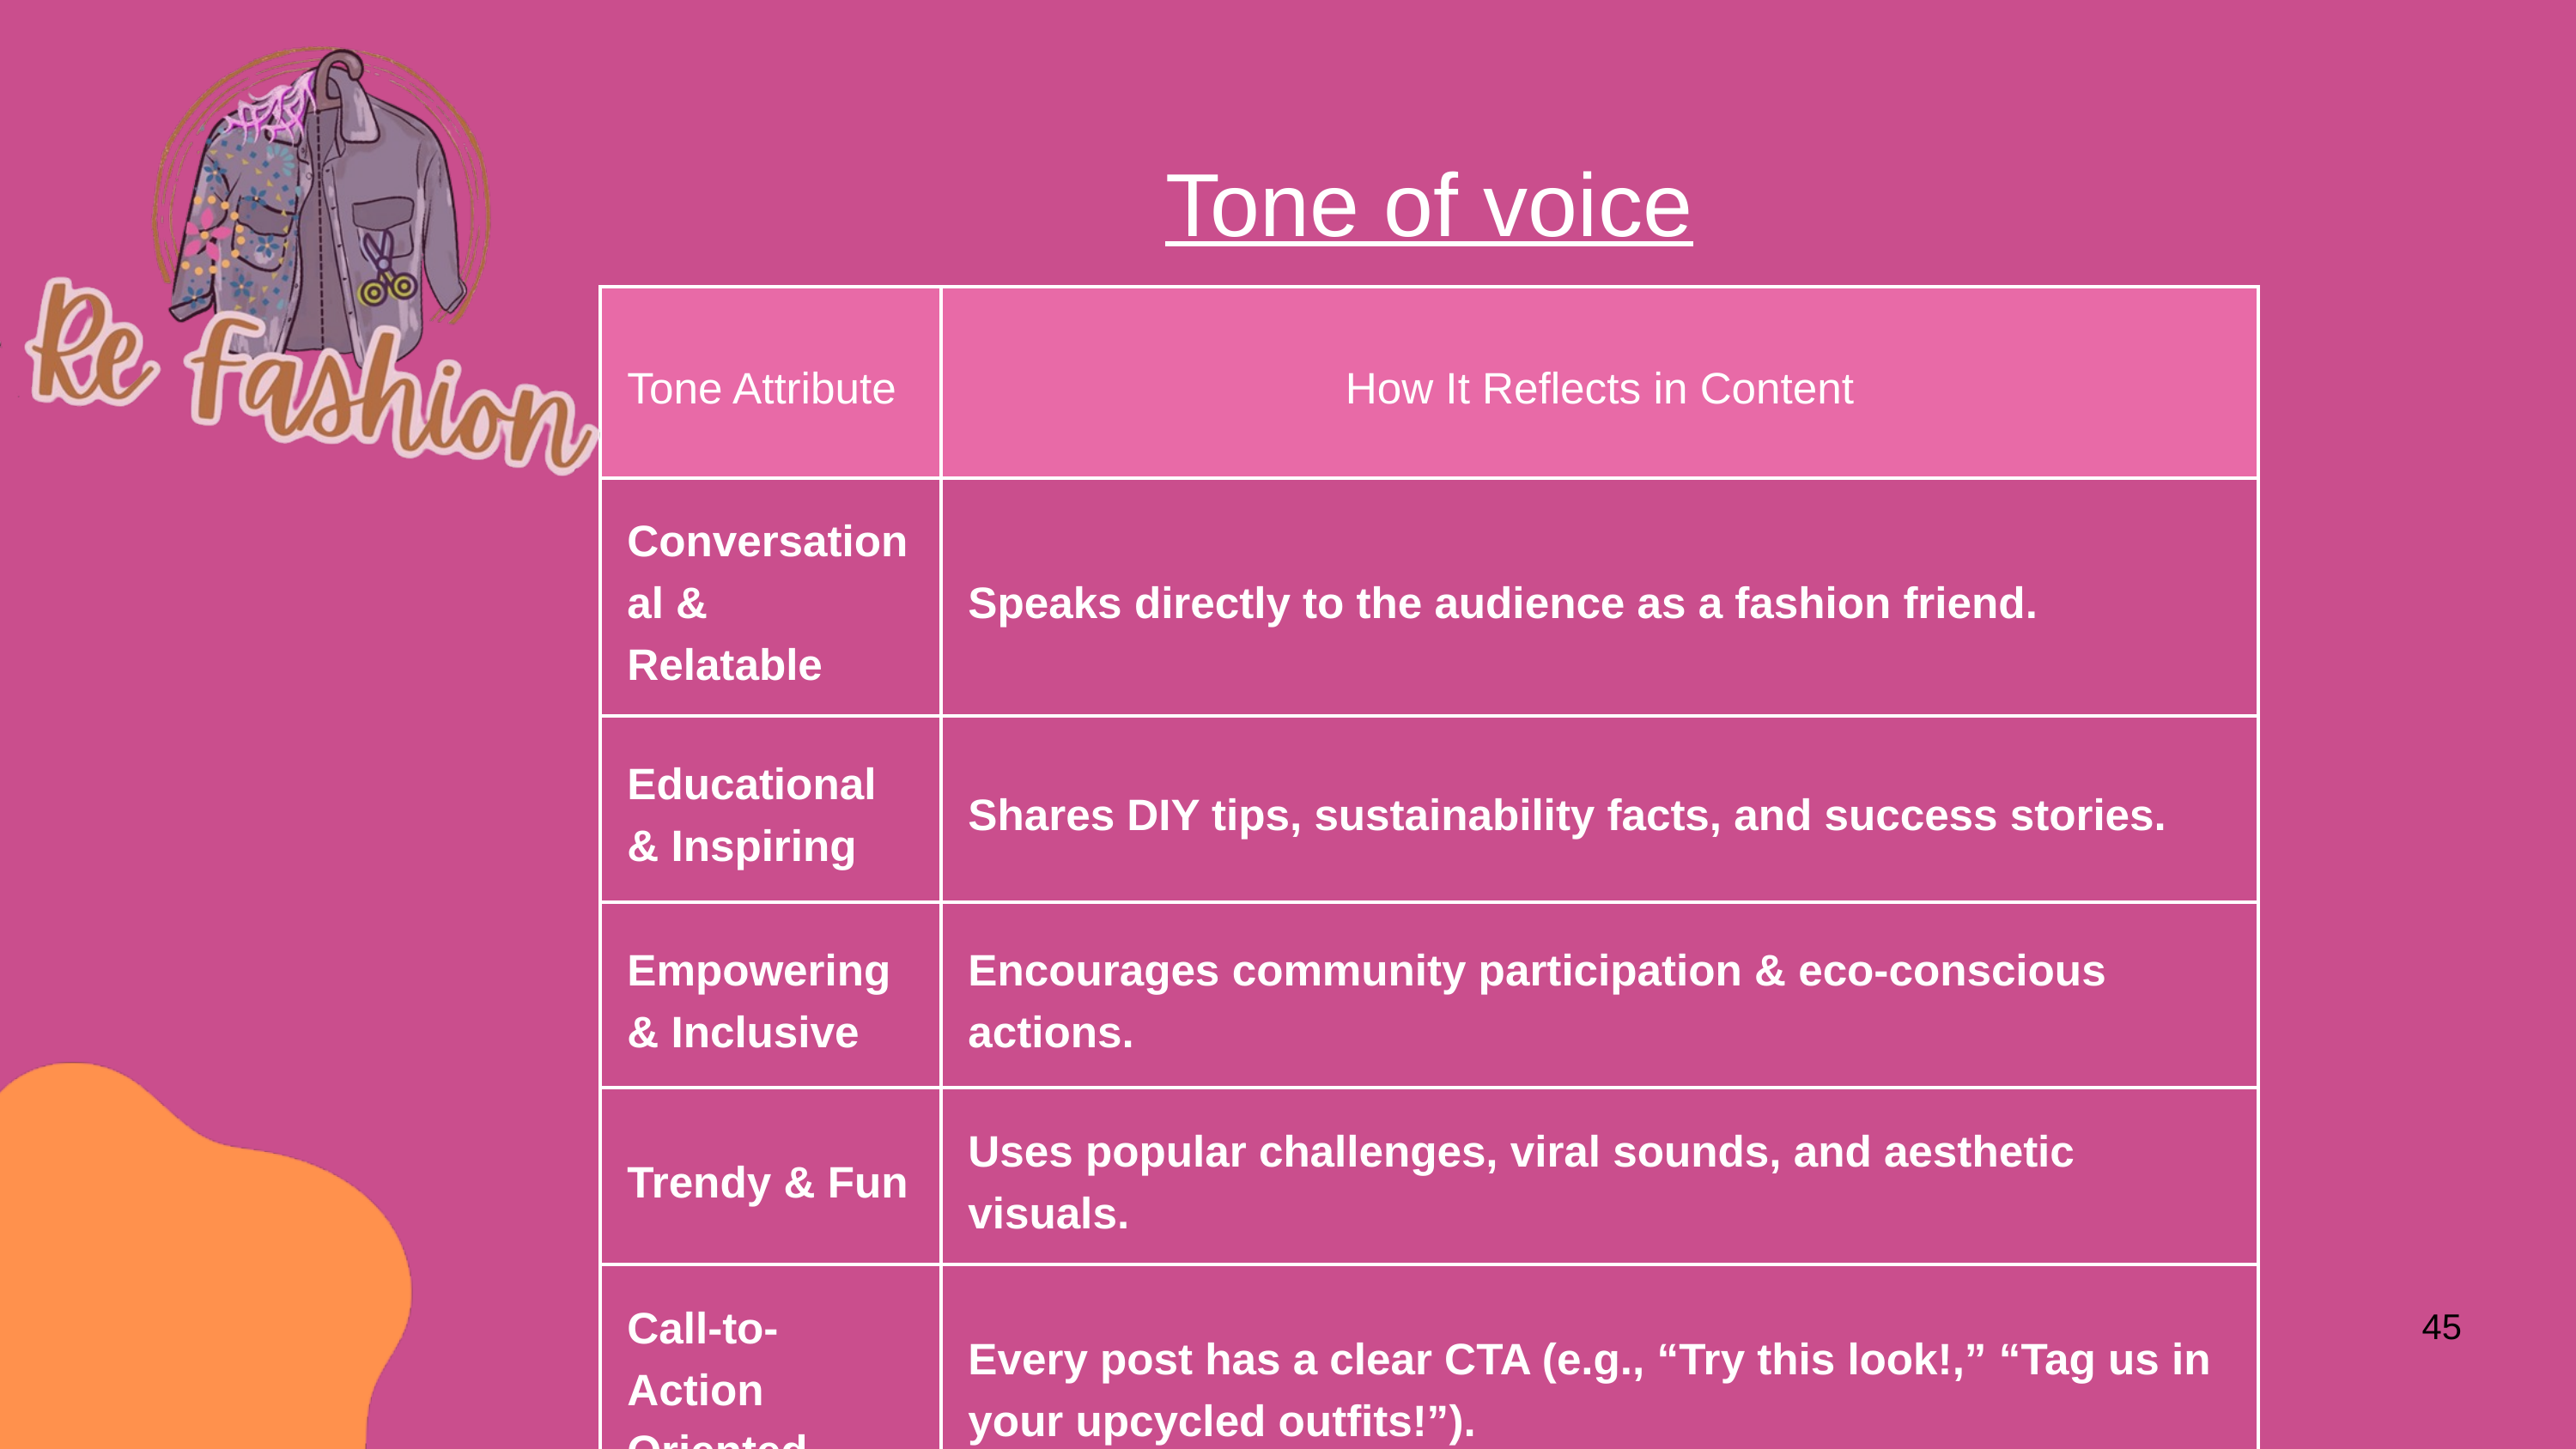

Tone of voice
| Tone Attribute | How It Reflects in Content |
| --- | --- |
| Conversational & Relatable | Speaks directly to the audience as a fashion friend. |
| Educational & Inspiring | Shares DIY tips, sustainability facts, and success stories. |
| Empowering & Inclusive | Encourages community participation & eco-conscious actions. |
| Trendy & Fun | Uses popular challenges, viral sounds, and aesthetic visuals. |
| Call-to-Action Oriented | Every post has a clear CTA (e.g., “Try this look!,” “Tag us in your upcycled outfits!”). |

45